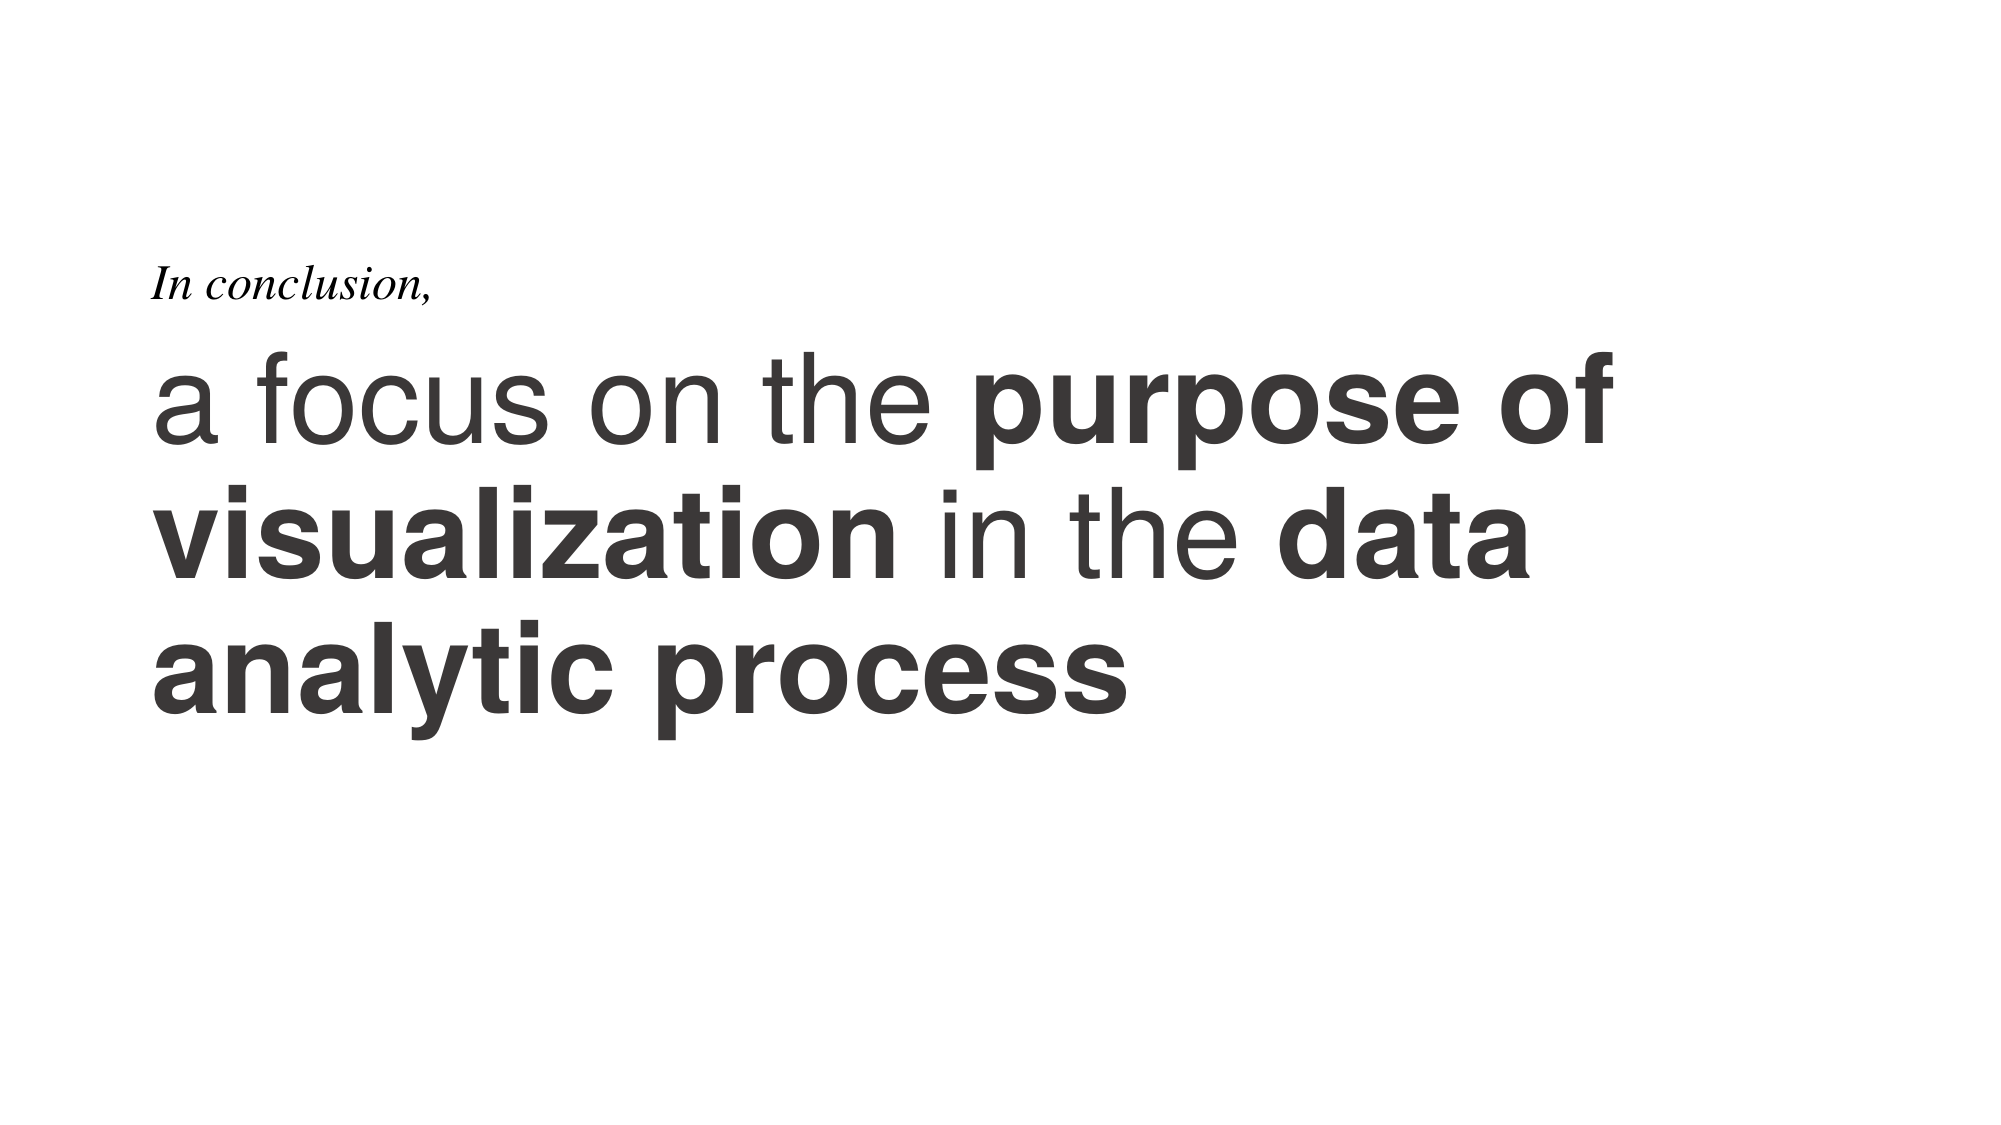

In conclusion,
# a focus on the purpose of visualization in the data analytic process